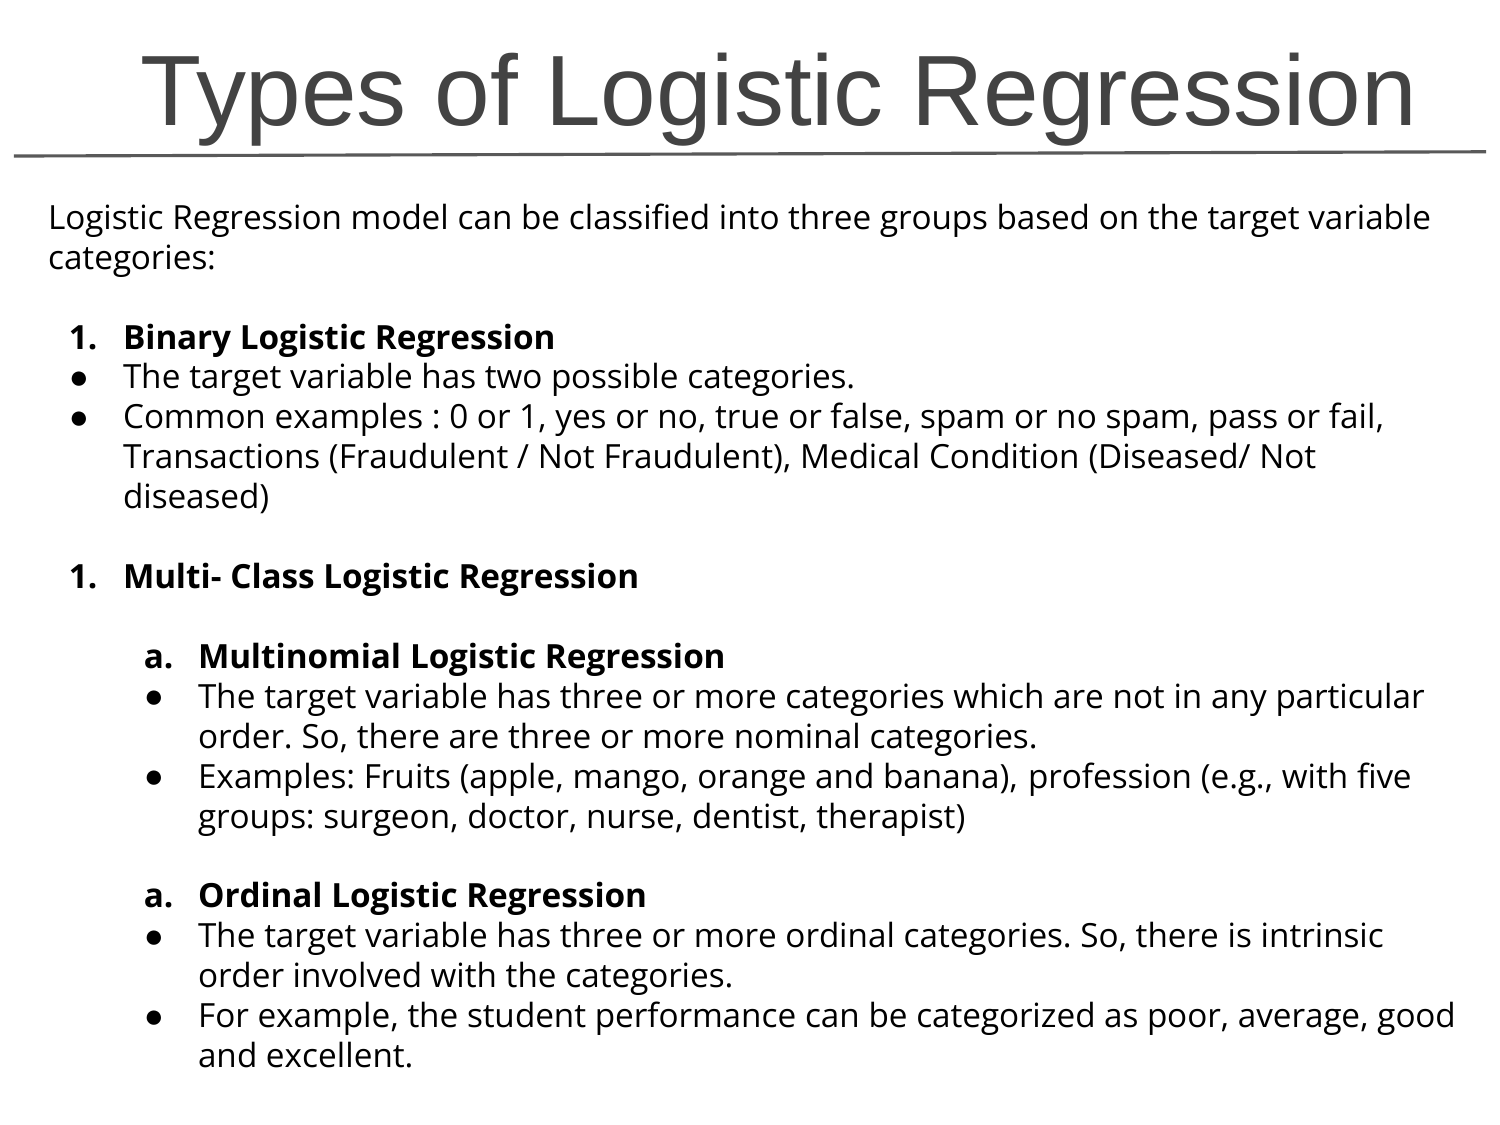

Types of Logistic Regression
Logistic Regression model can be classified into three groups based on the target variable categories:

Binary Logistic Regression
The target variable has two possible categories.
Common examples : 0 or 1, yes or no, true or false, spam or no spam, pass or fail, Transactions (Fraudulent / Not Fraudulent), Medical Condition (Diseased/ Not diseased)

Multi- Class Logistic Regression
Multinomial Logistic Regression
The target variable has three or more categories which are not in any particular order. So, there are three or more nominal categories.
Examples: Fruits (apple, mango, orange and banana), profession (e.g., with five groups: surgeon, doctor, nurse, dentist, therapist)

Ordinal Logistic Regression
The target variable has three or more ordinal categories. So, there is intrinsic order involved with the categories.
For example, the student performance can be categorized as poor, average, good and excellent.